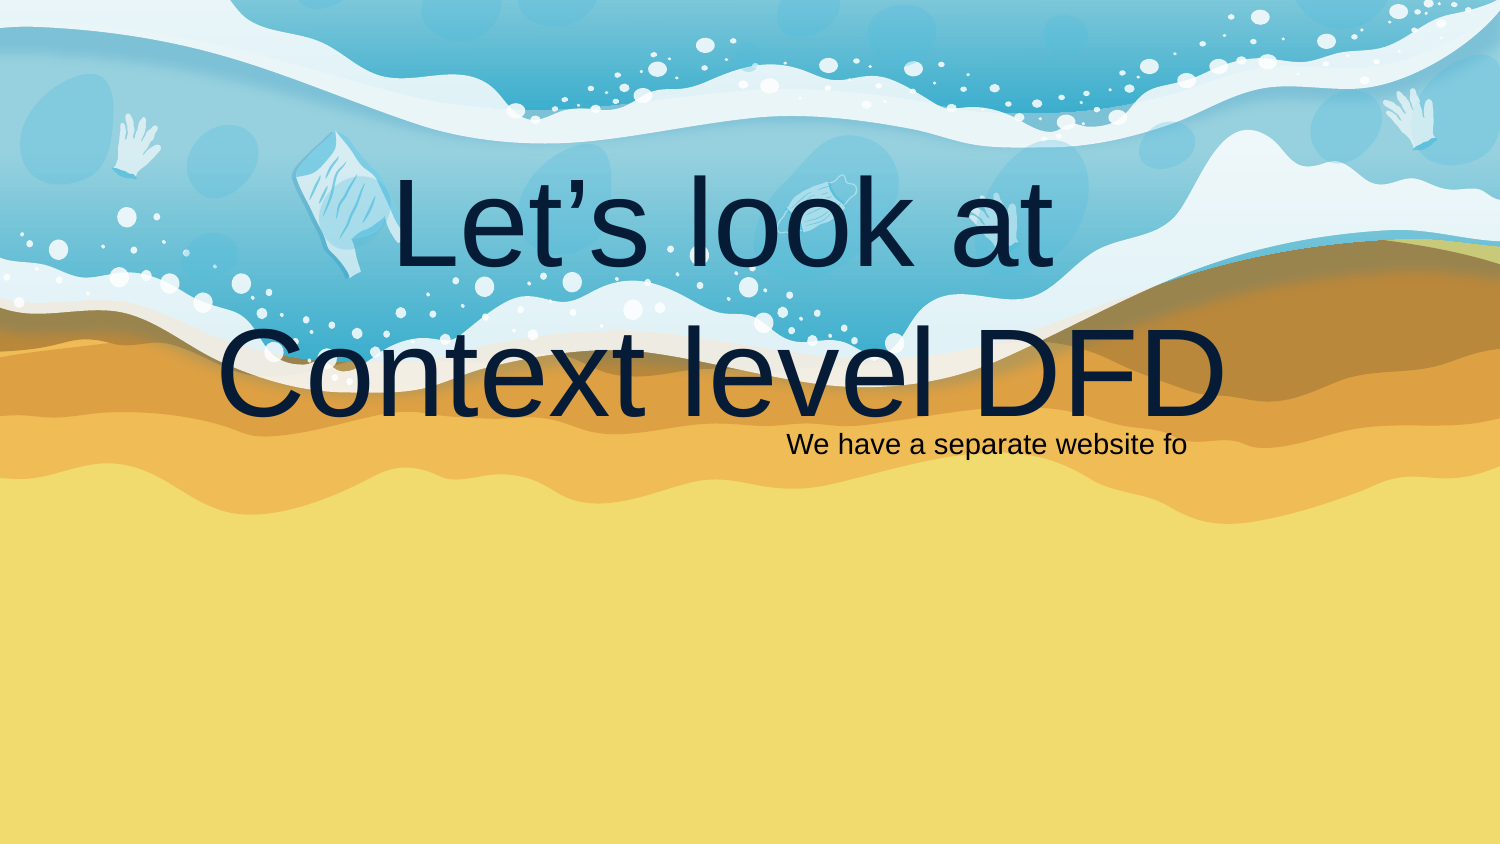

# Let’s look at Context level DFD
We have a separate website fo